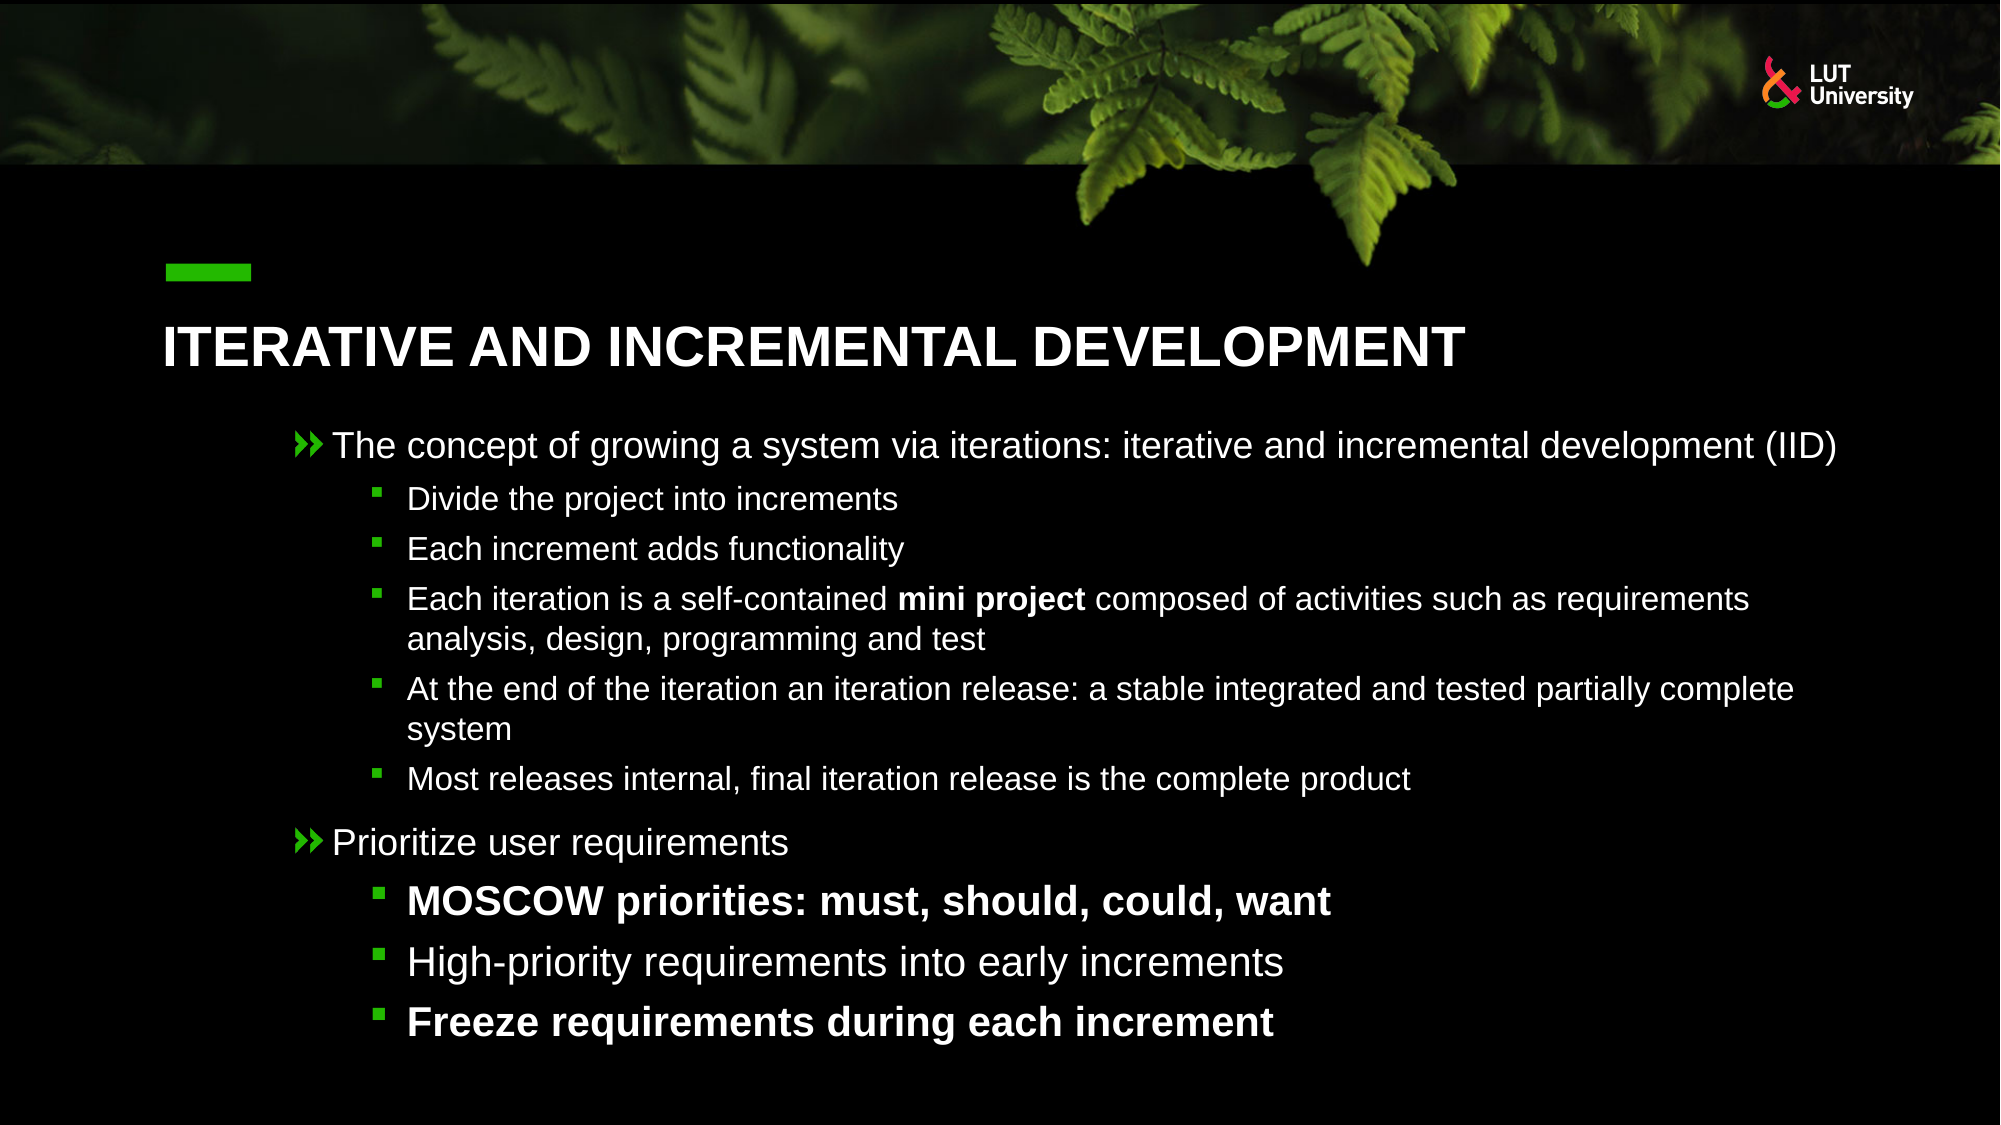

# Iterative and Incremental Development
The concept of growing a system via iterations: iterative and incremental development (IID)
Divide the project into increments
Each increment adds functionality
Each iteration is a self-contained mini project composed of activities such as requirements analysis, design, programming and test
At the end of the iteration an iteration release: a stable integrated and tested partially complete system
Most releases internal, final iteration release is the complete product
Prioritize user requirements
MOSCOW priorities: must, should, could, want
High-priority requirements into early increments
Freeze requirements during each increment